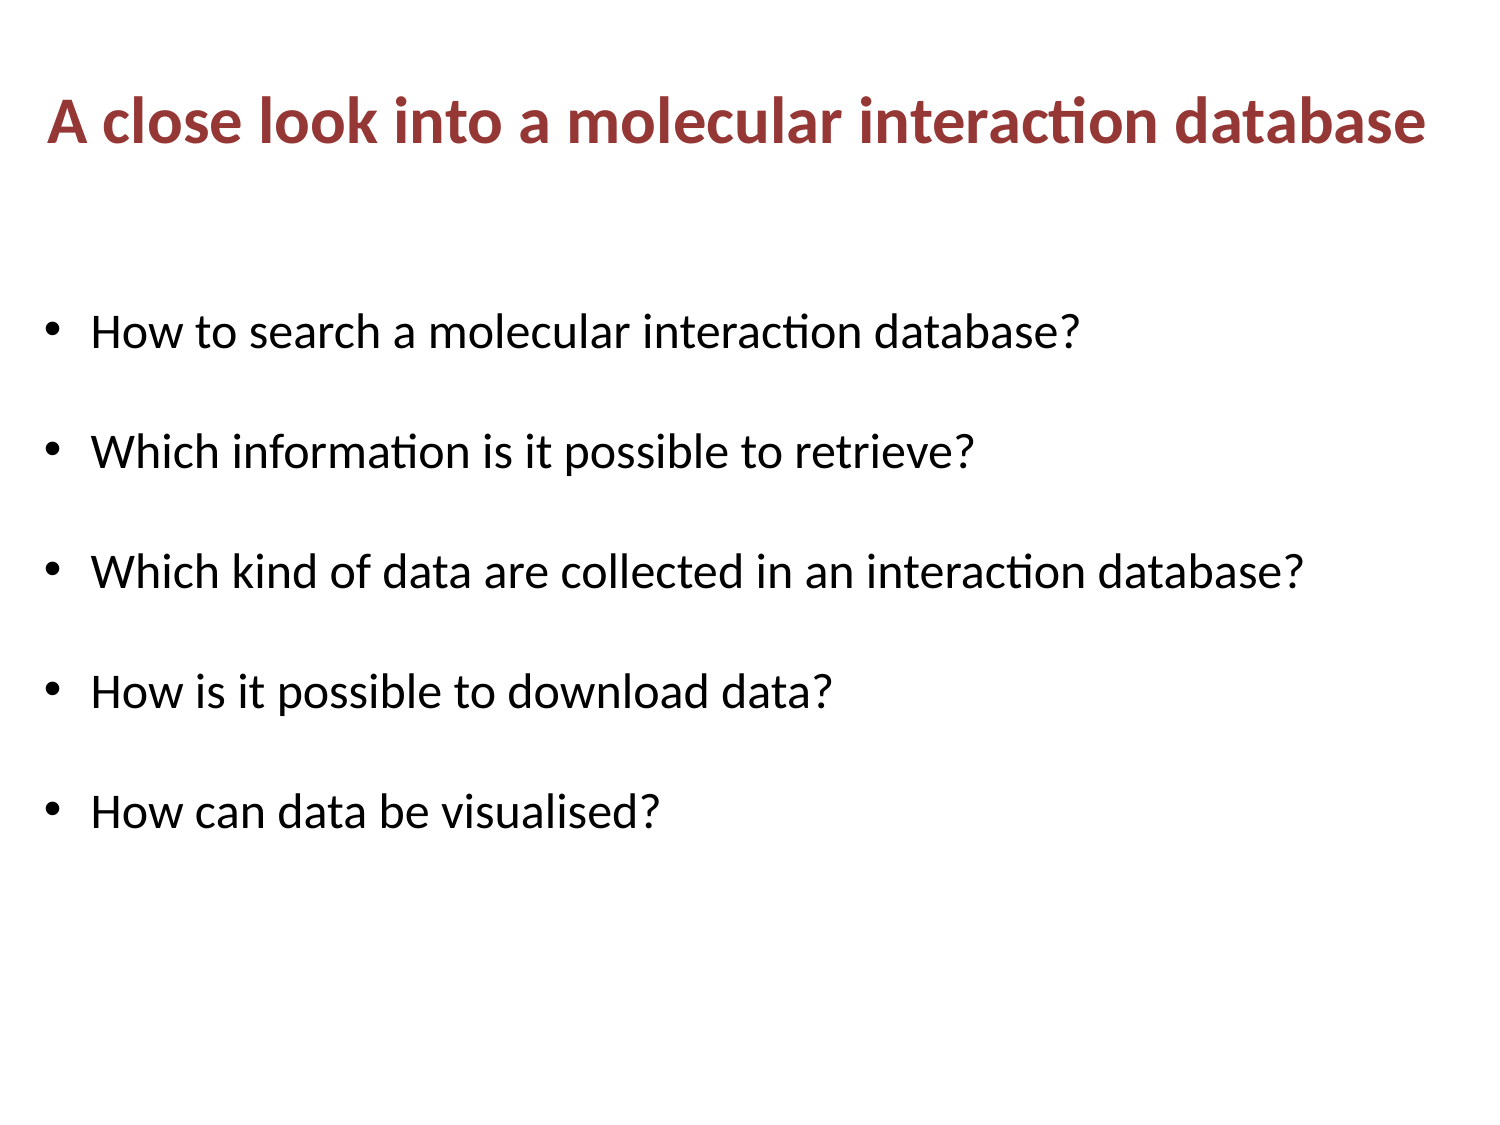

A close look into a molecular interaction database

How to search a molecular interaction database?

Which information is it possible to retrieve?

Which kind of data are collected in an interaction database?

How is it possible to download data?

How can data be visualised?